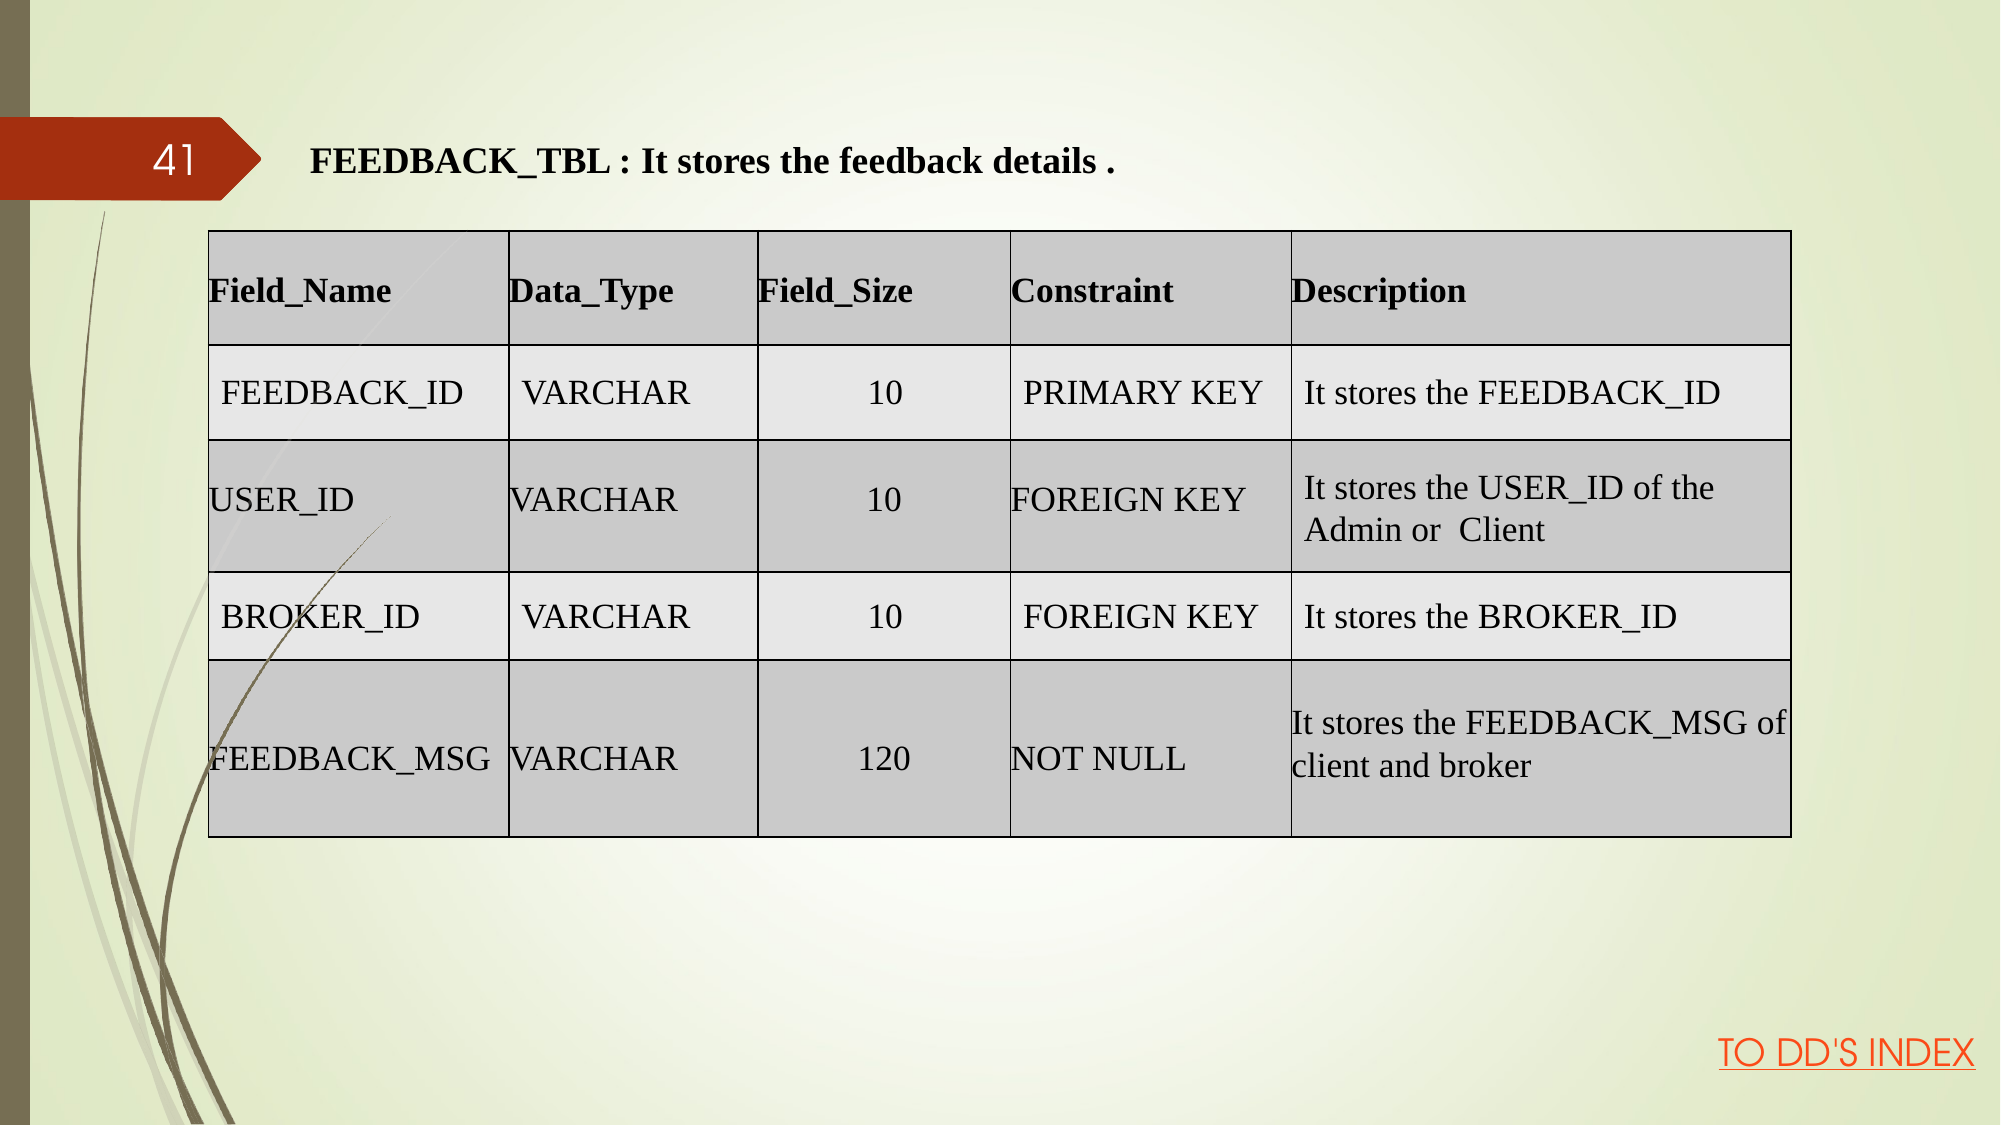

41
FEEDBACK_TBL : It stores the feedback details .
| Field\_Name | Data\_Type | Field\_Size | Constraint | Description |
| --- | --- | --- | --- | --- |
| FEEDBACK\_ID | VARCHAR | 10 | PRIMARY KEY | It stores the FEEDBACK\_ID |
| USER\_ID | VARCHAR | 10 | FOREIGN KEY | It stores the USER\_ID of the Admin or Client |
| BROKER\_ID | VARCHAR | 10 | FOREIGN KEY | It stores the BROKER\_ID |
| FEEDBACK\_MSG | VARCHAR | 120 | NOT NULL | It stores the FEEDBACK\_MSG of client and broker |
TO DD'S INDEX